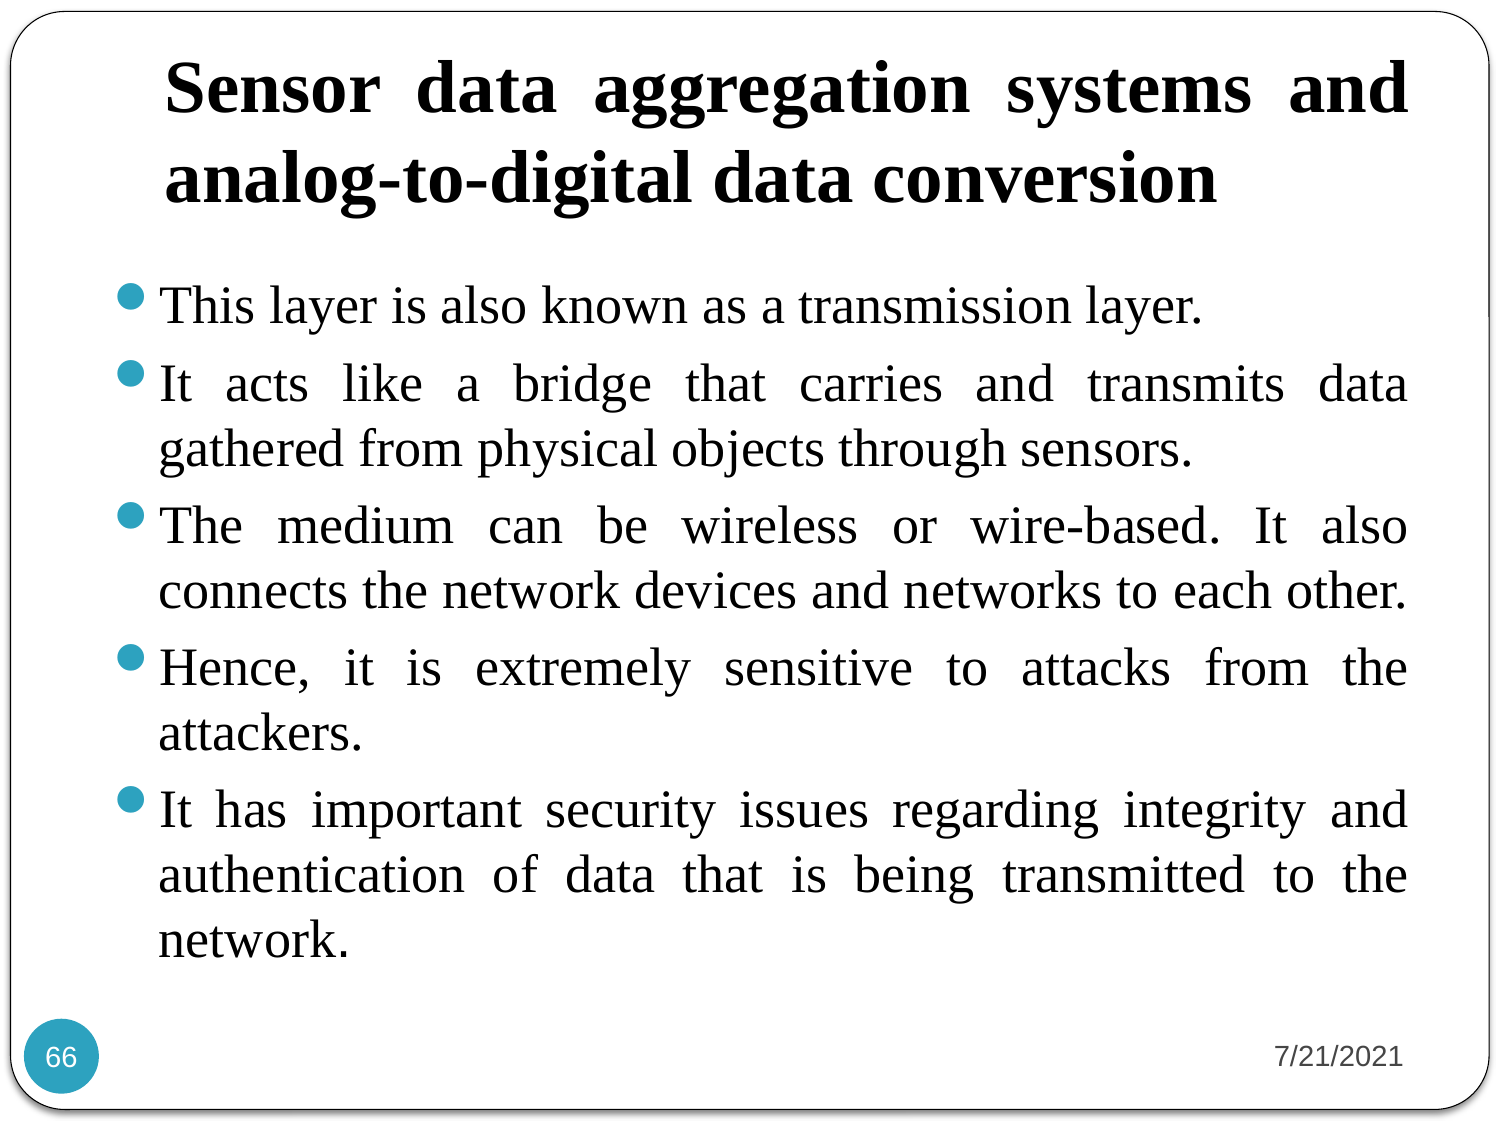

# Sensor data aggregation systems and analog-to-digital data conversion
This layer is also known as a transmission layer.
It acts like a bridge that carries and transmits data gathered from physical objects through sensors.
The medium can be wireless or wire-based. It also connects the network devices and networks to each other.
Hence, it is extremely sensitive to attacks from the attackers.
It has important security issues regarding integrity and authentication of data that is being transmitted to the network.
7/21/2021
66